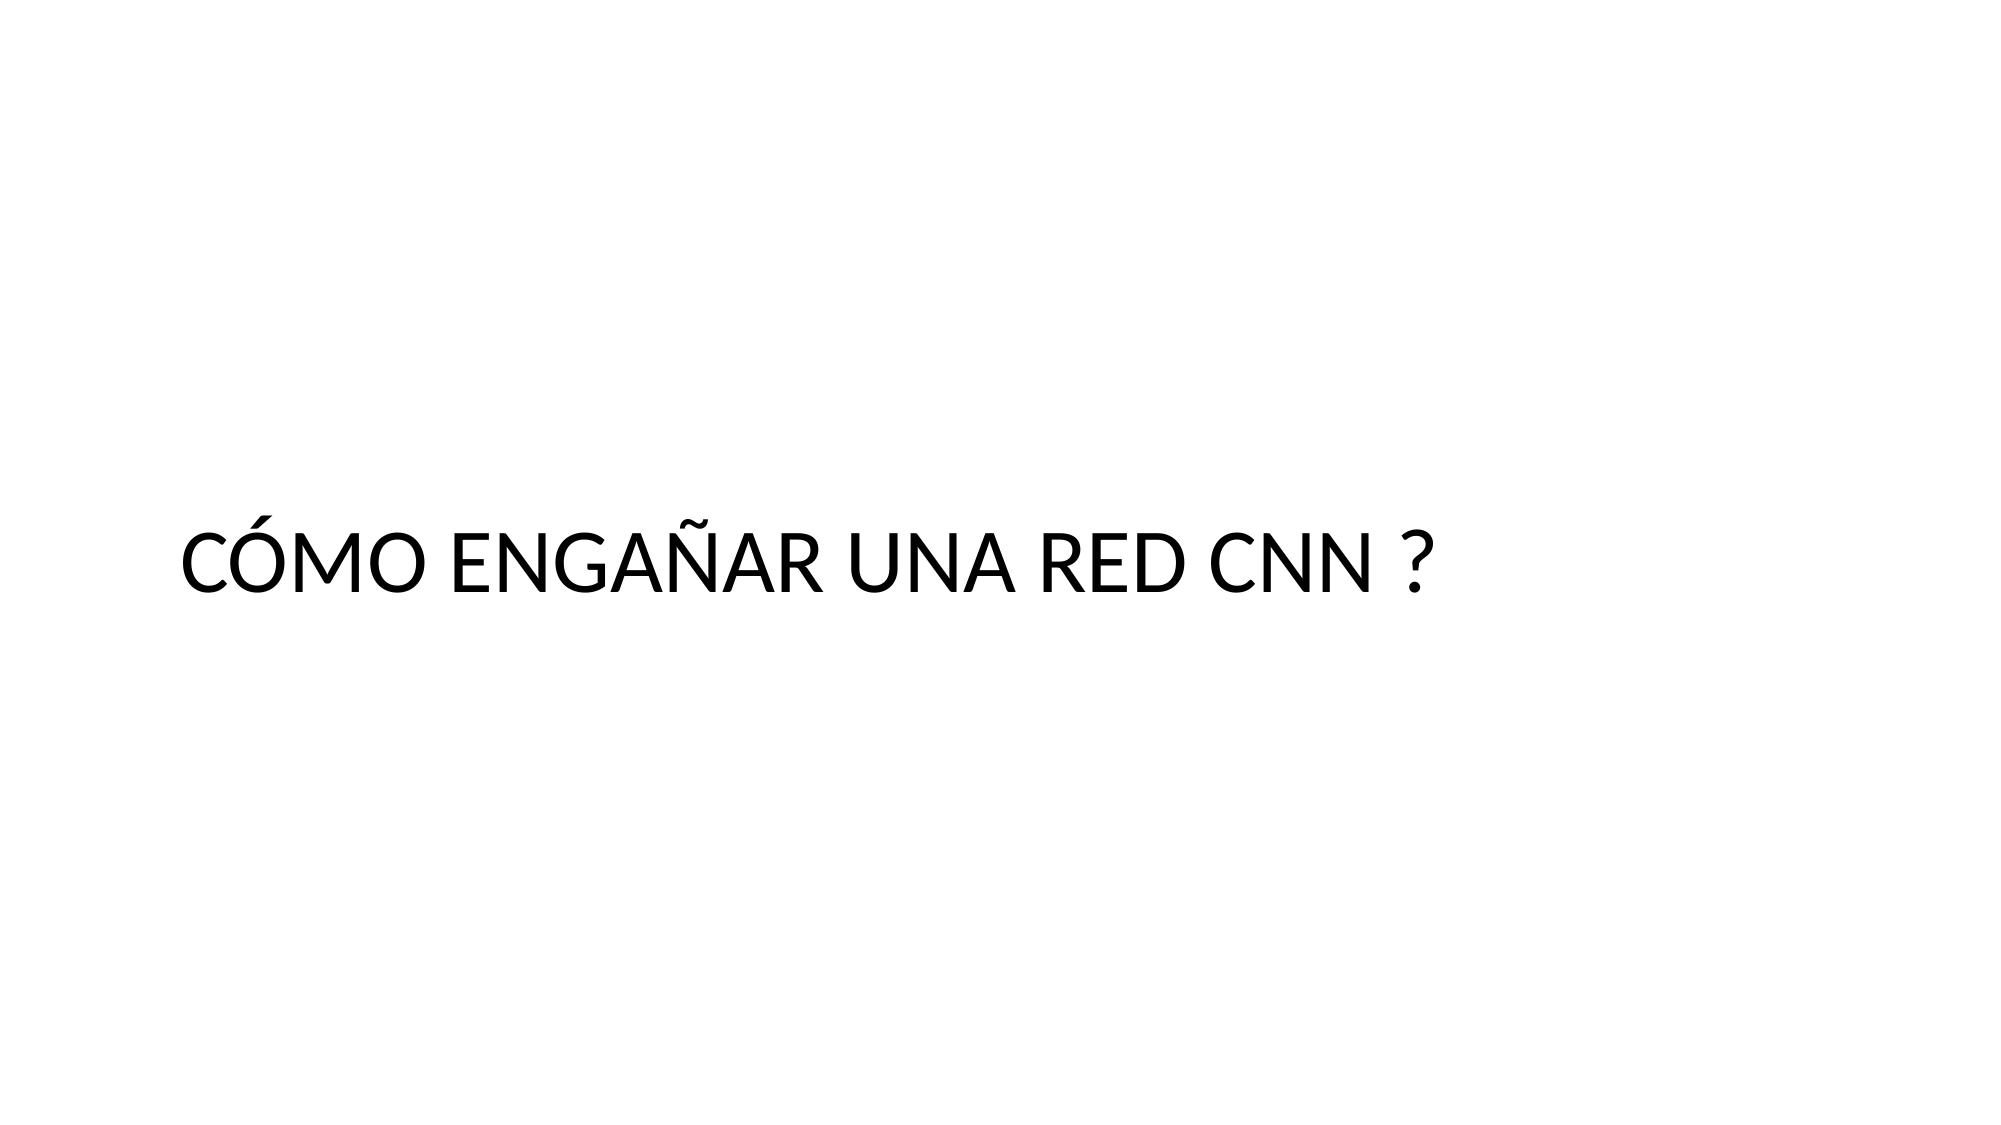

# CÓMO ENGAÑAR UNA RED CNN ?